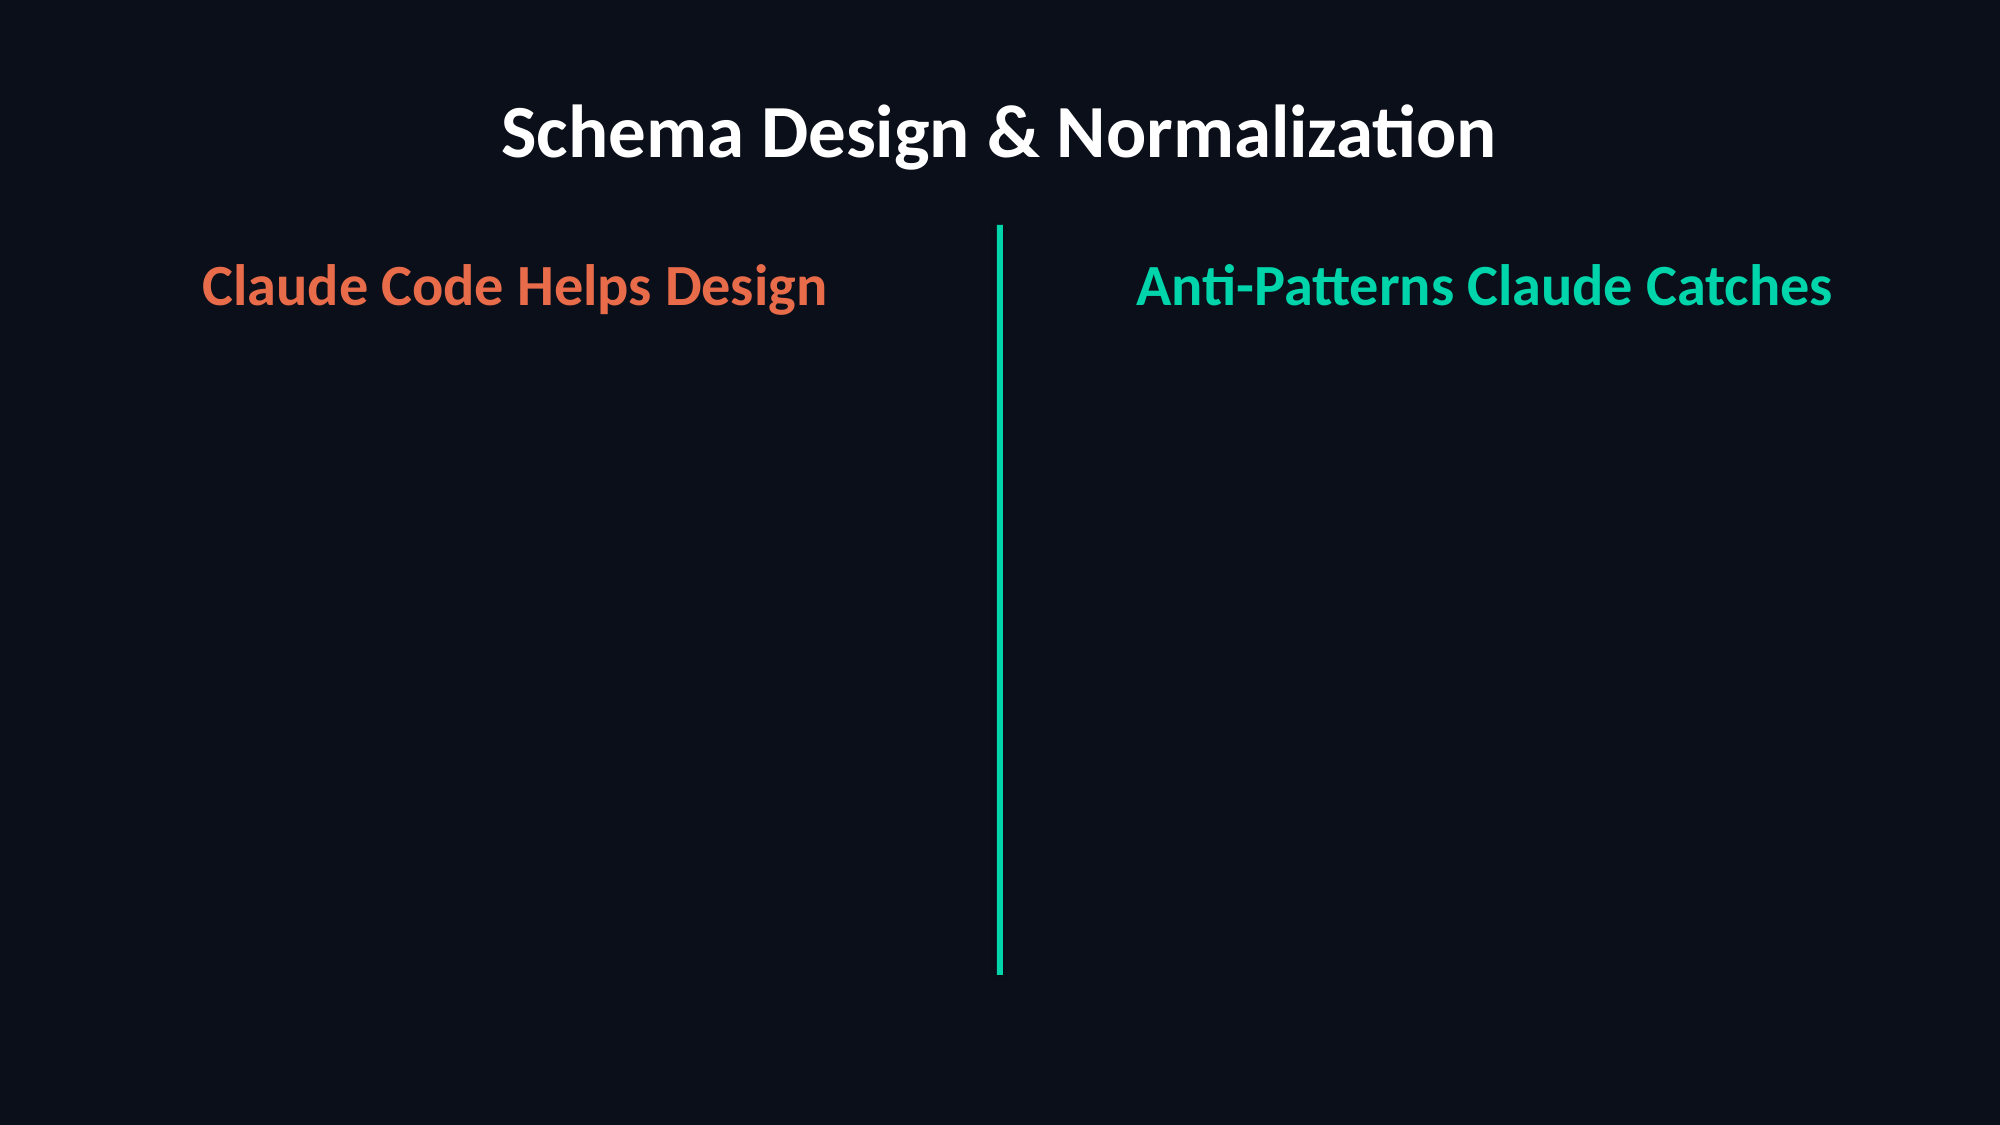

Schema Design & Normalization

Claude Code Helps Design
Anti-Patterns Claude Catches